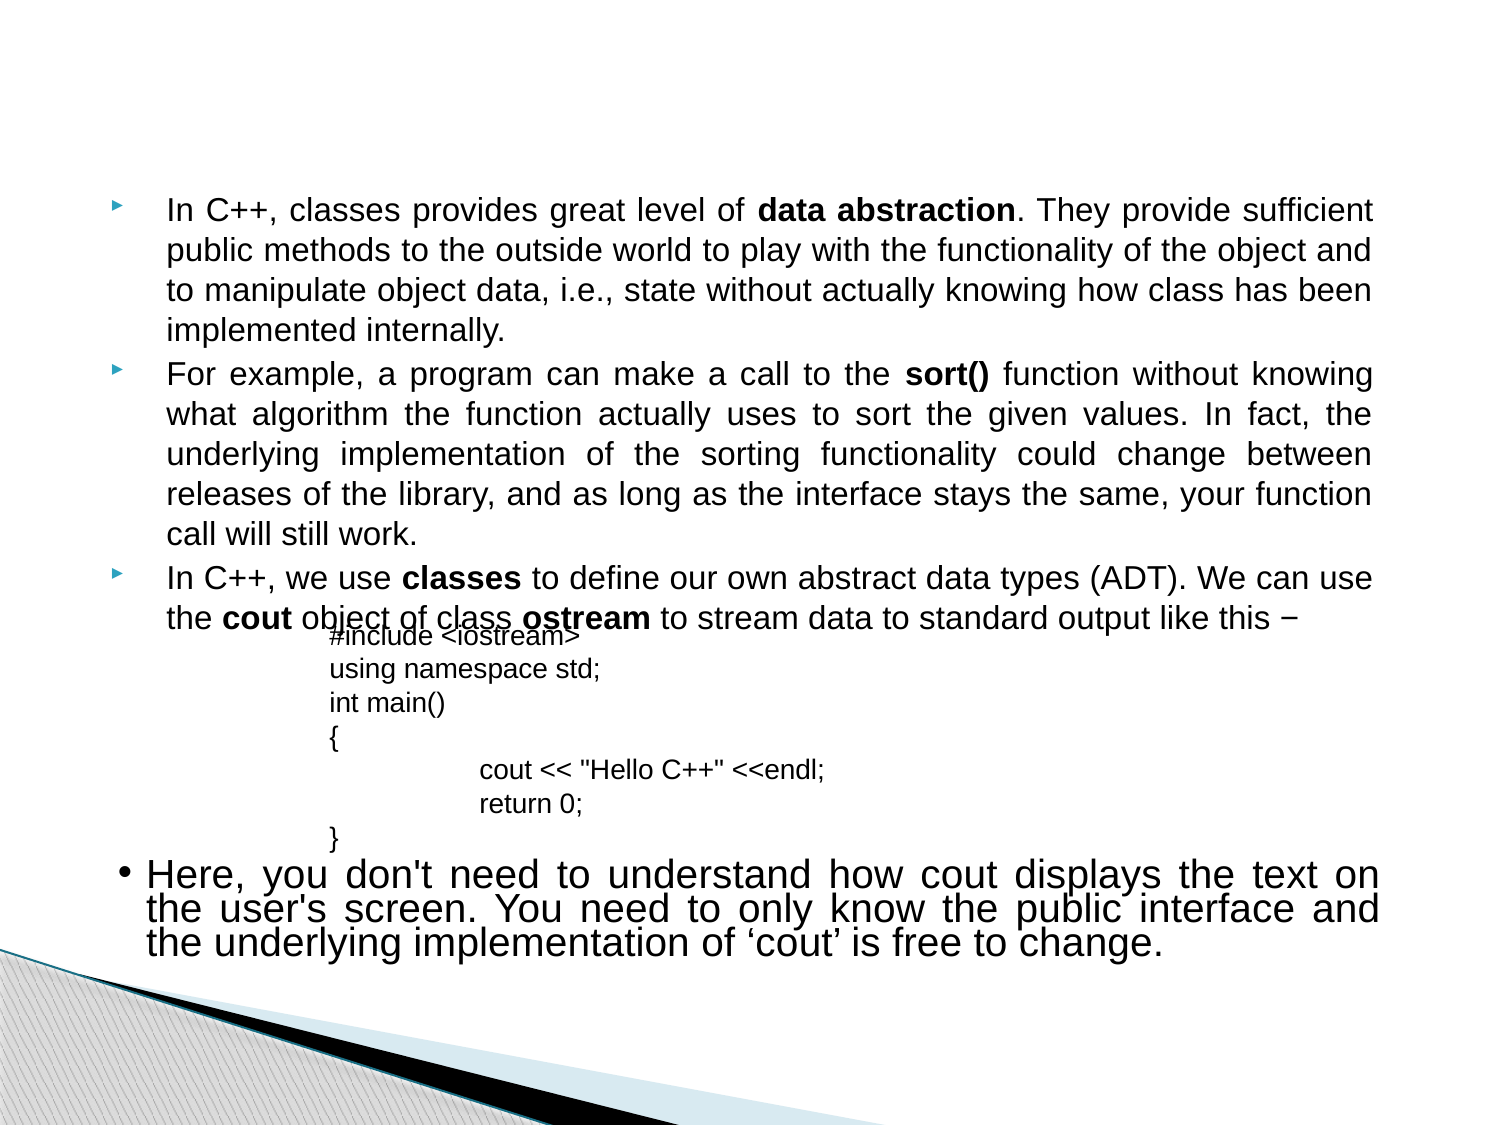

In C++, classes provides great level of data abstraction. They provide sufficient public methods to the outside world to play with the functionality of the object and to manipulate object data, i.e., state without actually knowing how class has been implemented internally.
For example, a program can make a call to the sort() function without knowing what algorithm the function actually uses to sort the given values. In fact, the underlying implementation of the sorting functionality could change between releases of the library, and as long as the interface stays the same, your function call will still work.
In C++, we use classes to define our own abstract data types (ADT). We can use the cout object of class ostream to stream data to standard output like this −

#include <iostream>
using namespace std;
int main()
{
	cout << "Hello C++" <<endl;
	return 0;
}
Here, you don't need to understand how cout displays the text on the user's screen. You need to only know the public interface and the underlying implementation of ‘cout’ is free to change.